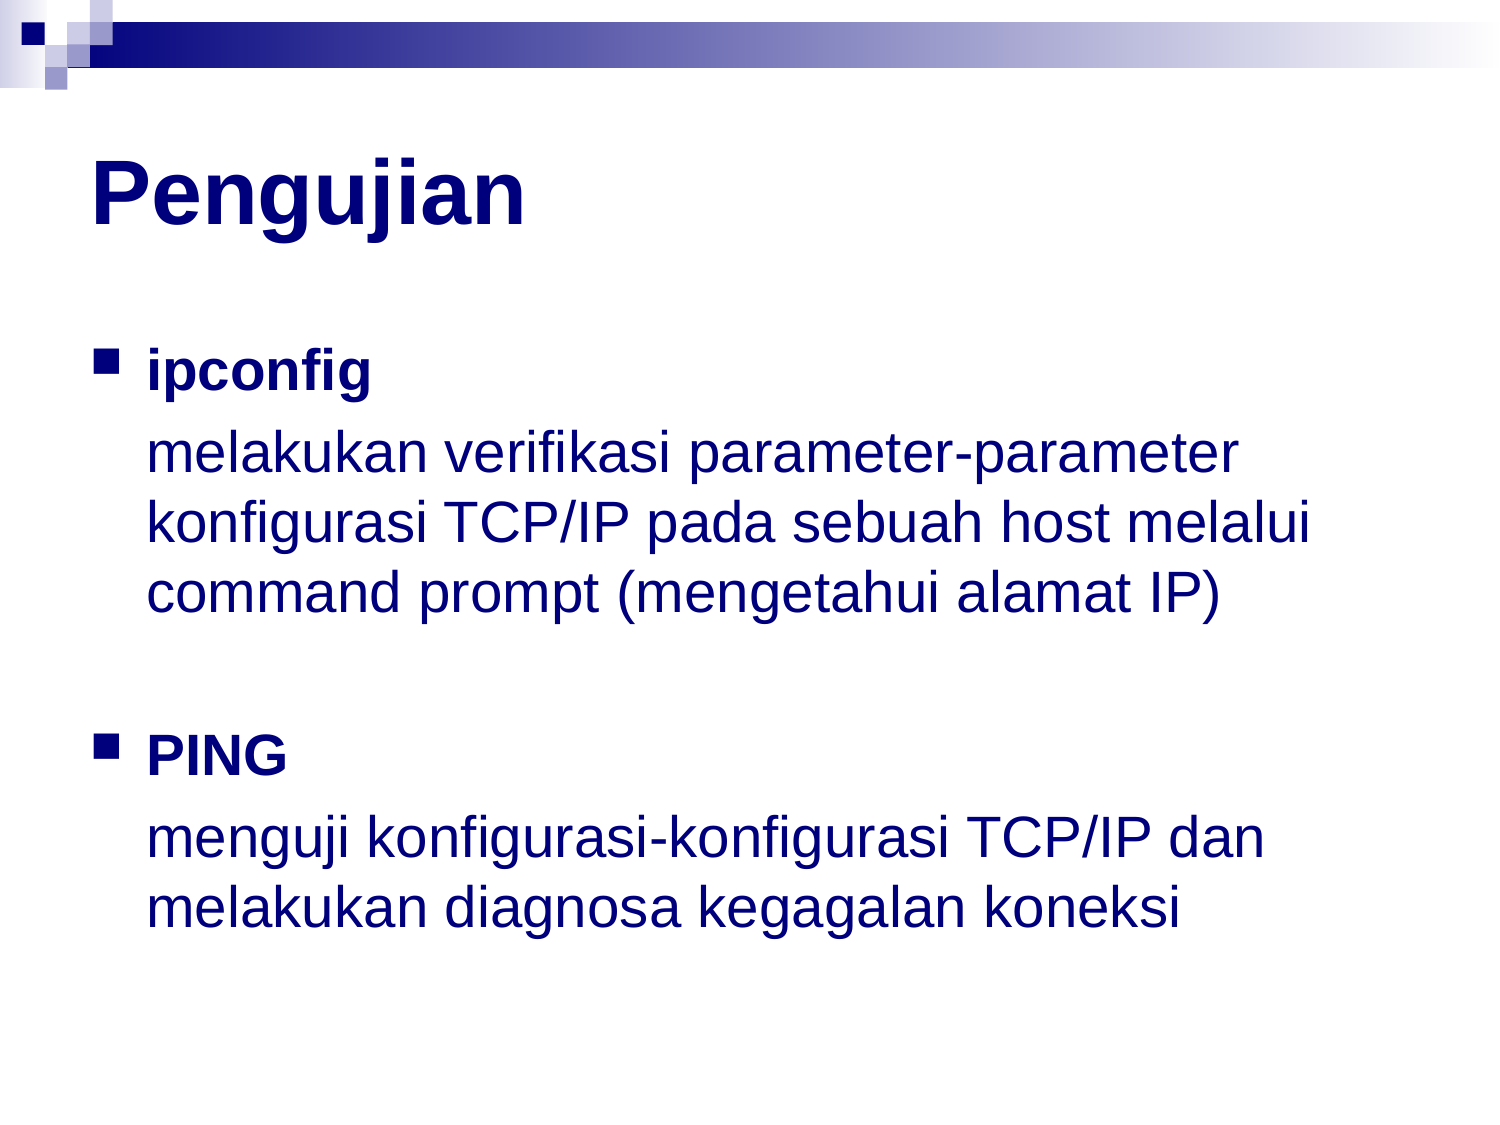

# Pengujian
ipconfig
	melakukan verifikasi parameter-parameter konfigurasi TCP/IP pada sebuah host melalui command prompt (mengetahui alamat IP)

PING
	menguji konfigurasi-konfigurasi TCP/IP dan melakukan diagnosa kegagalan koneksi